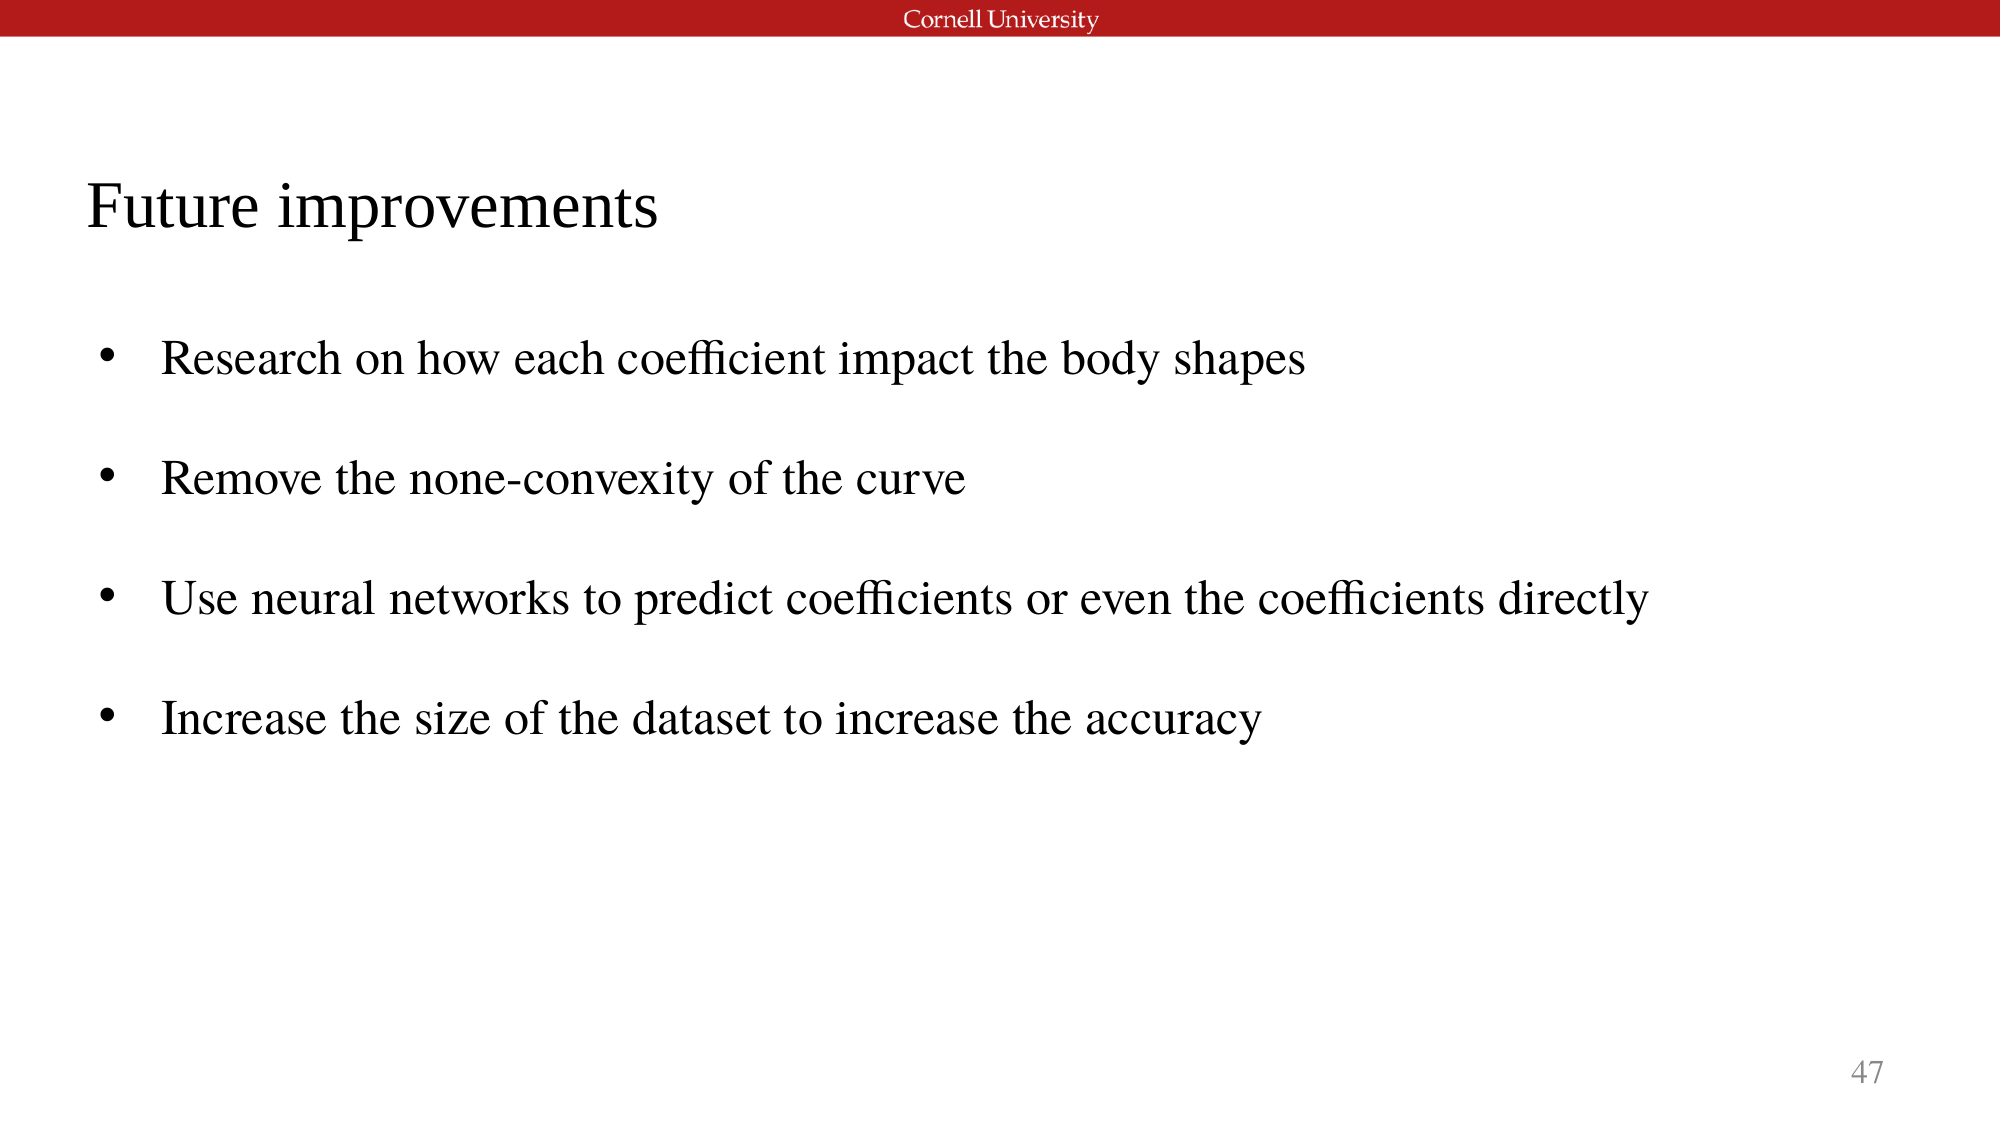

Future improvements
Research on how each coefficient impact the body shapes
Remove the none-convexity of the curve
Use neural networks to predict coefficients or even the coefficients directly
Increase the size of the dataset to increase the accuracy
47